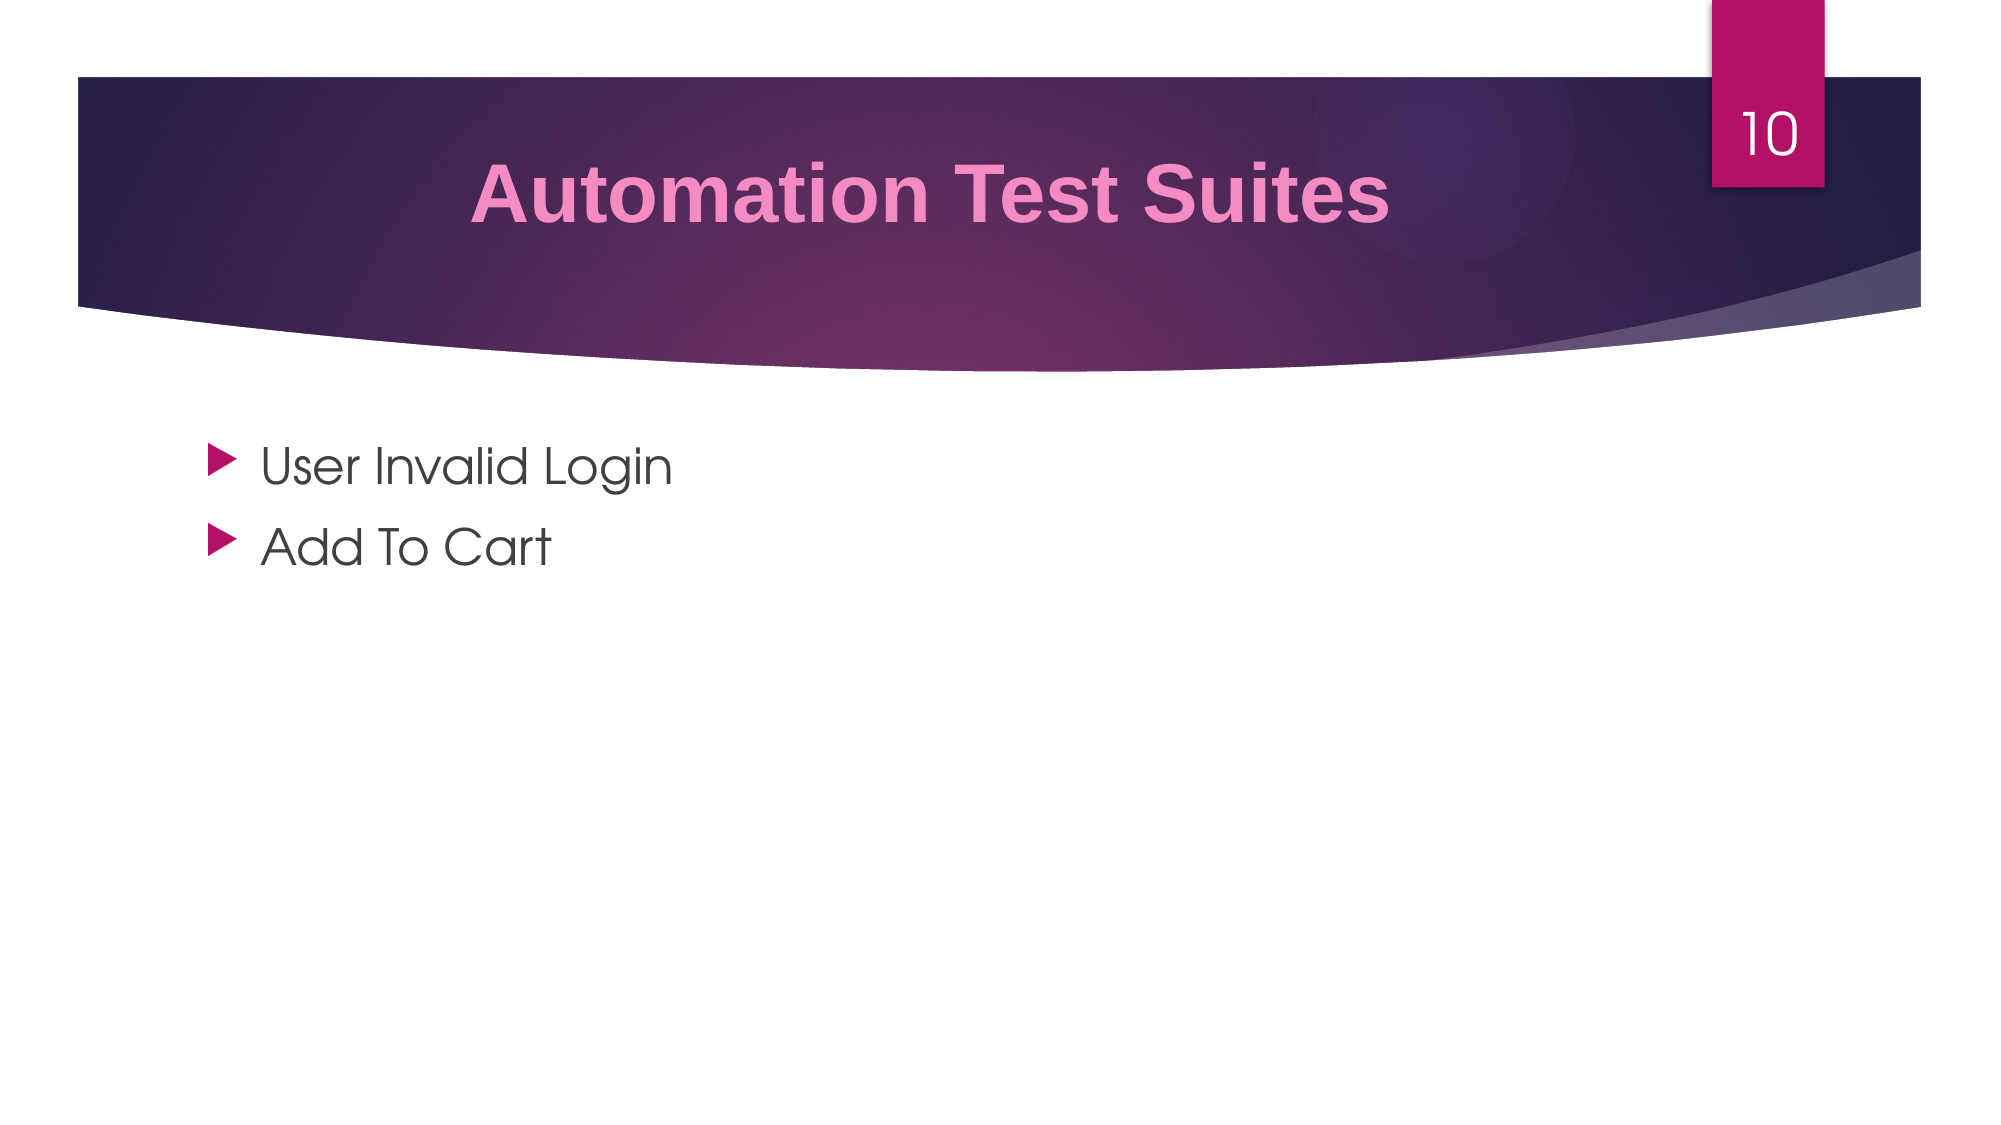

10
# Automation Test Suites
User Invalid Login
Add To Cart